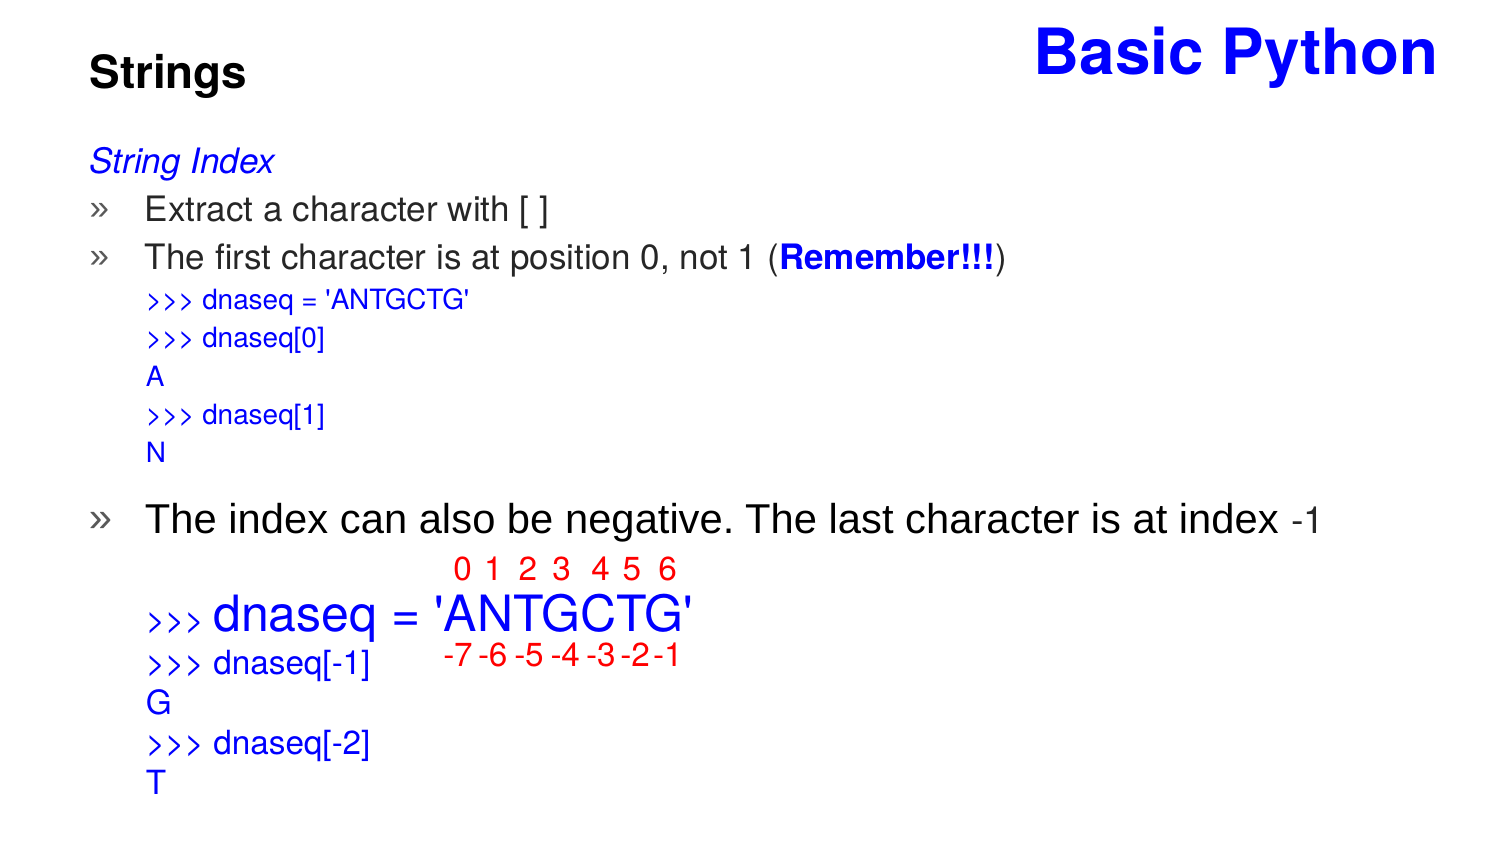

Basic Python

Strings

String Index
Extract a character with [ ]
The first character is at position 0, not 1 (Remember!!!)
>>> dnaseq = 'ANTGCTG'
>>> dnaseq[0]
A
>>> dnaseq[1]
N
The index can also be negative. The last character is at index -1

>>> dnaseq = 'ANTGCTG'
>>> dnaseq[-1]
G
>>> dnaseq[-2]
T
0
1
2
3
4
5
6
-7
-6
-5
-4
-3
-2
-1